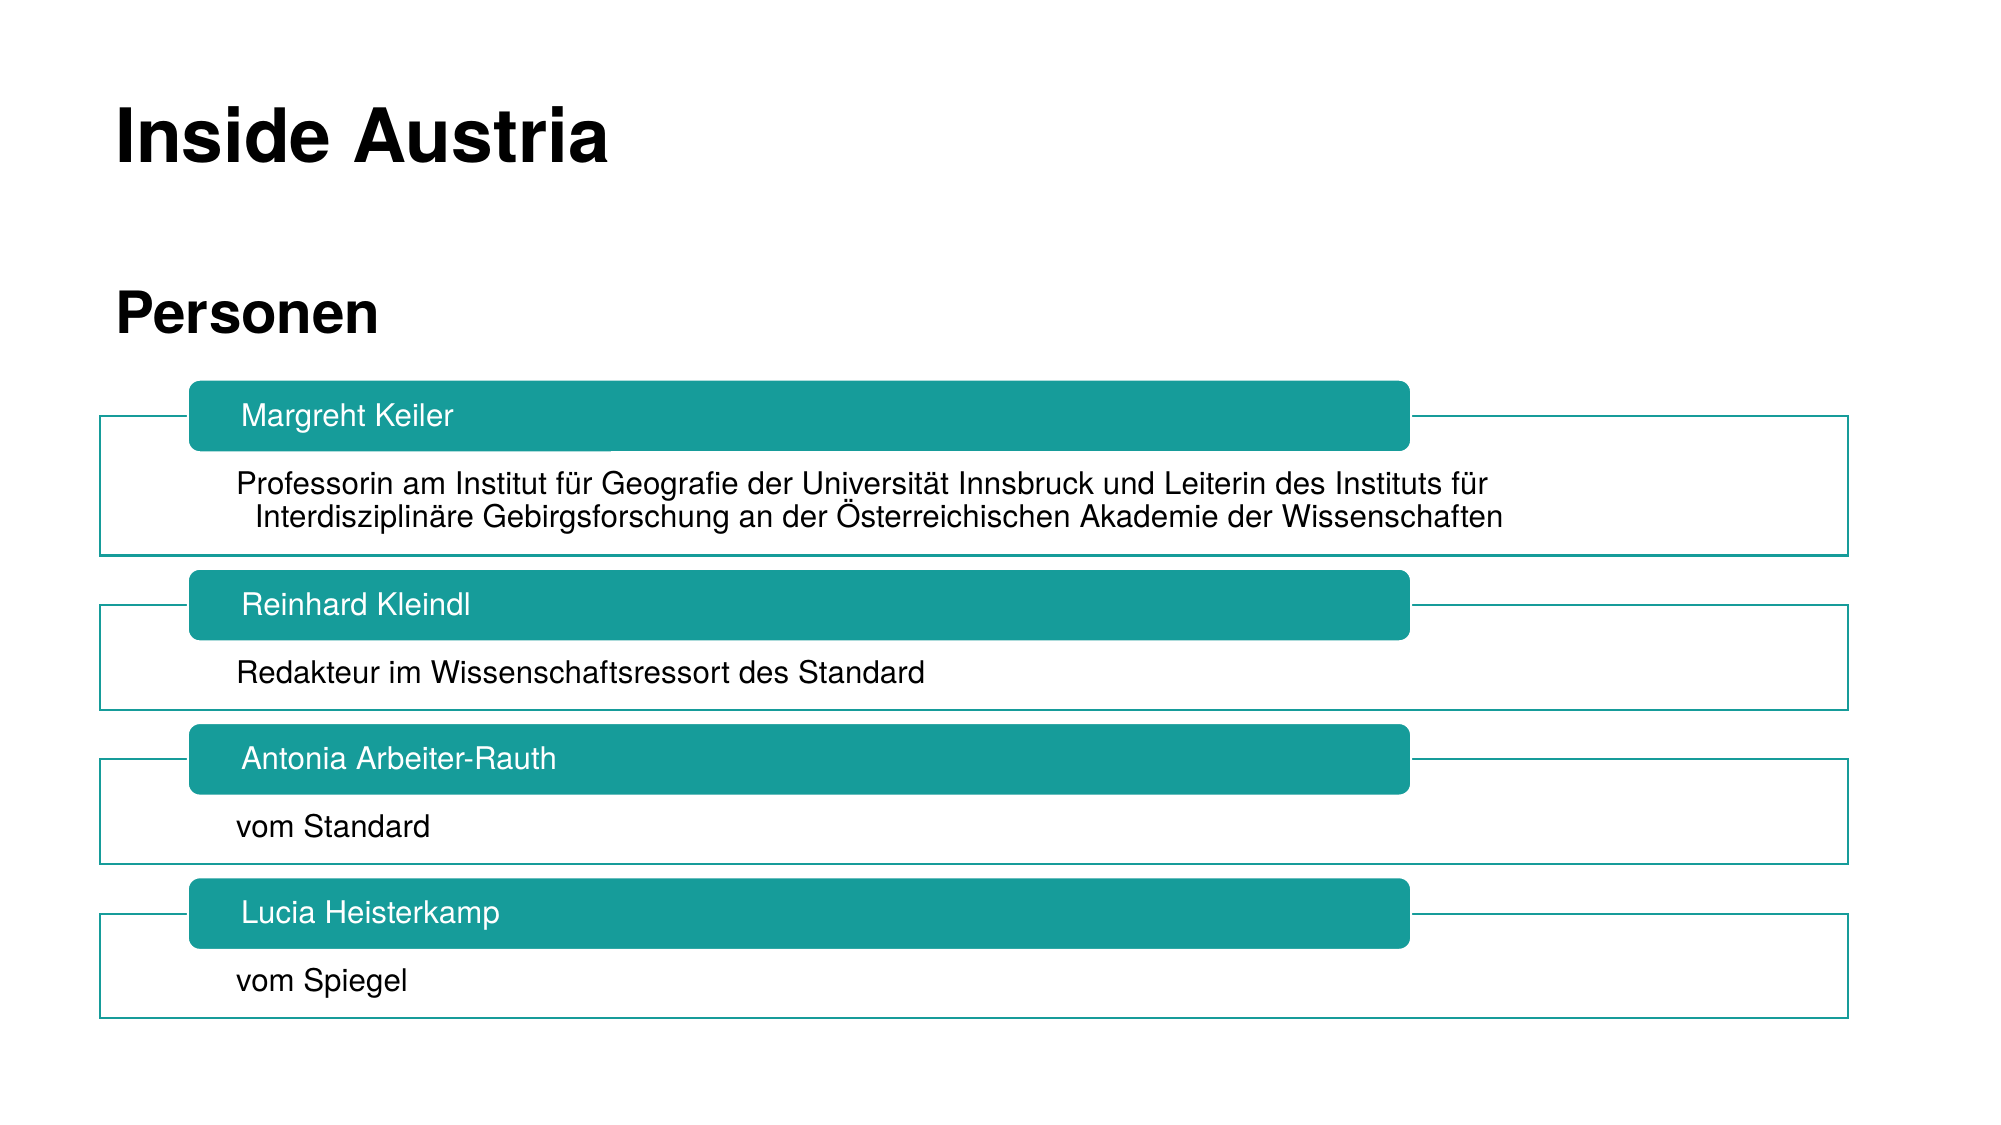

# Inside Austria
Personen
Professorin am Institut für Geografie der Universität Innsbruck und Leiterin des Instituts für Interdisziplinäre Gebirgsforschung an der Österreichischen Akademie der Wissenschaften
Margreht Keiler
Redakteur im Wissenschaftsressort des Standard
Reinhard Kleindl
vom Standard
Antonia Arbeiter-Rauth
vom Spiegel
Lucia Heisterkamp